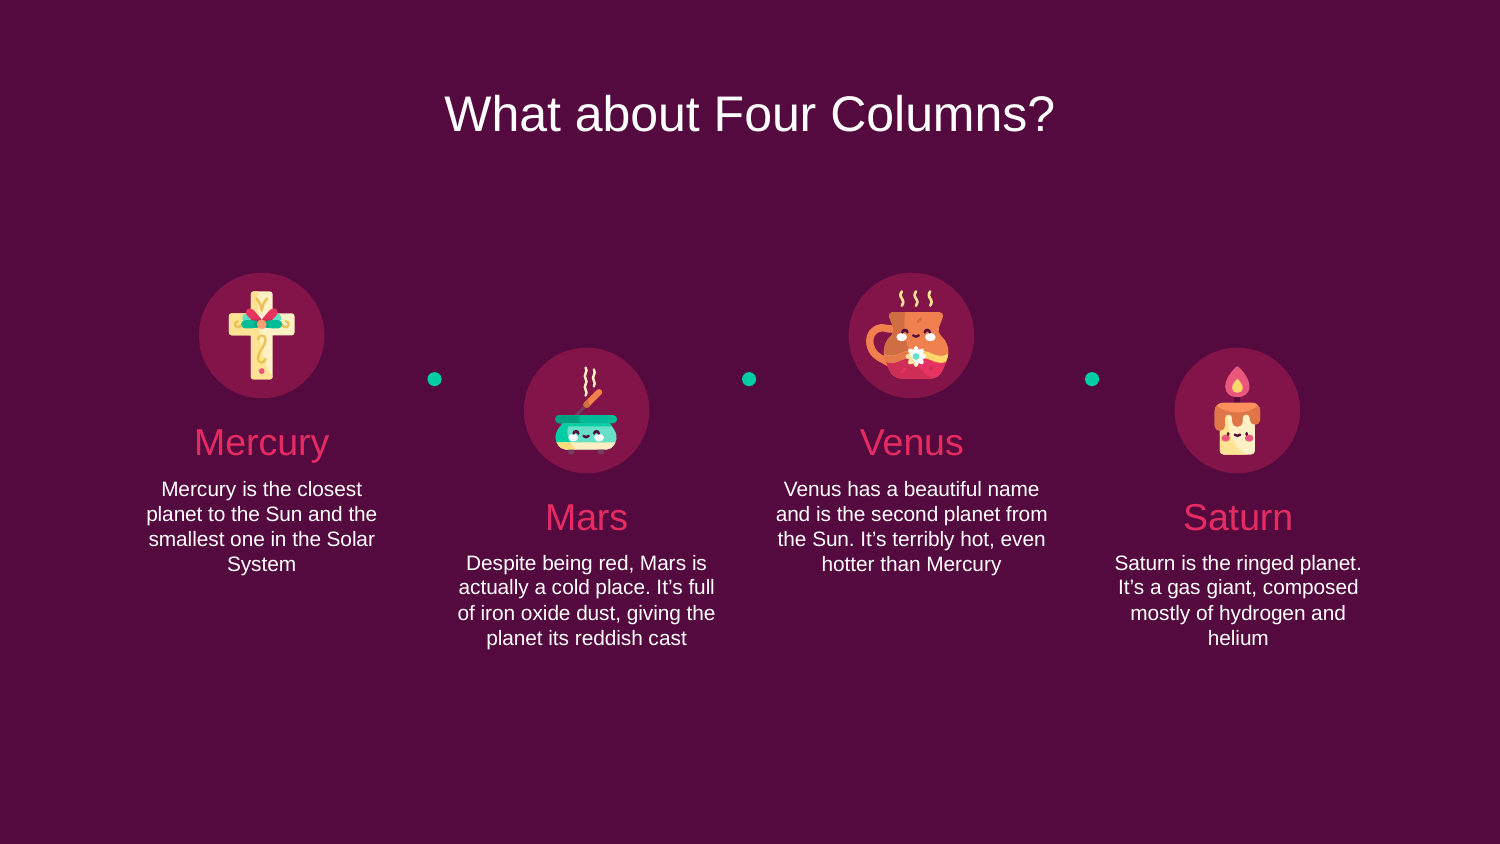

What about Four Columns?

Mercury
Venus
# Mars
Saturn
Mercury is the closest planet to the Sun and the smallest one in the Solar System
Venus has a beautiful name and is the second planet from the Sun. It’s terribly hot, even hotter than Mercury
Despite being red, Mars is actually a cold place. It’s full of iron oxide dust, giving the planet its reddish cast
Saturn is the ringed planet. It’s a gas giant, composed mostly of hydrogen and helium